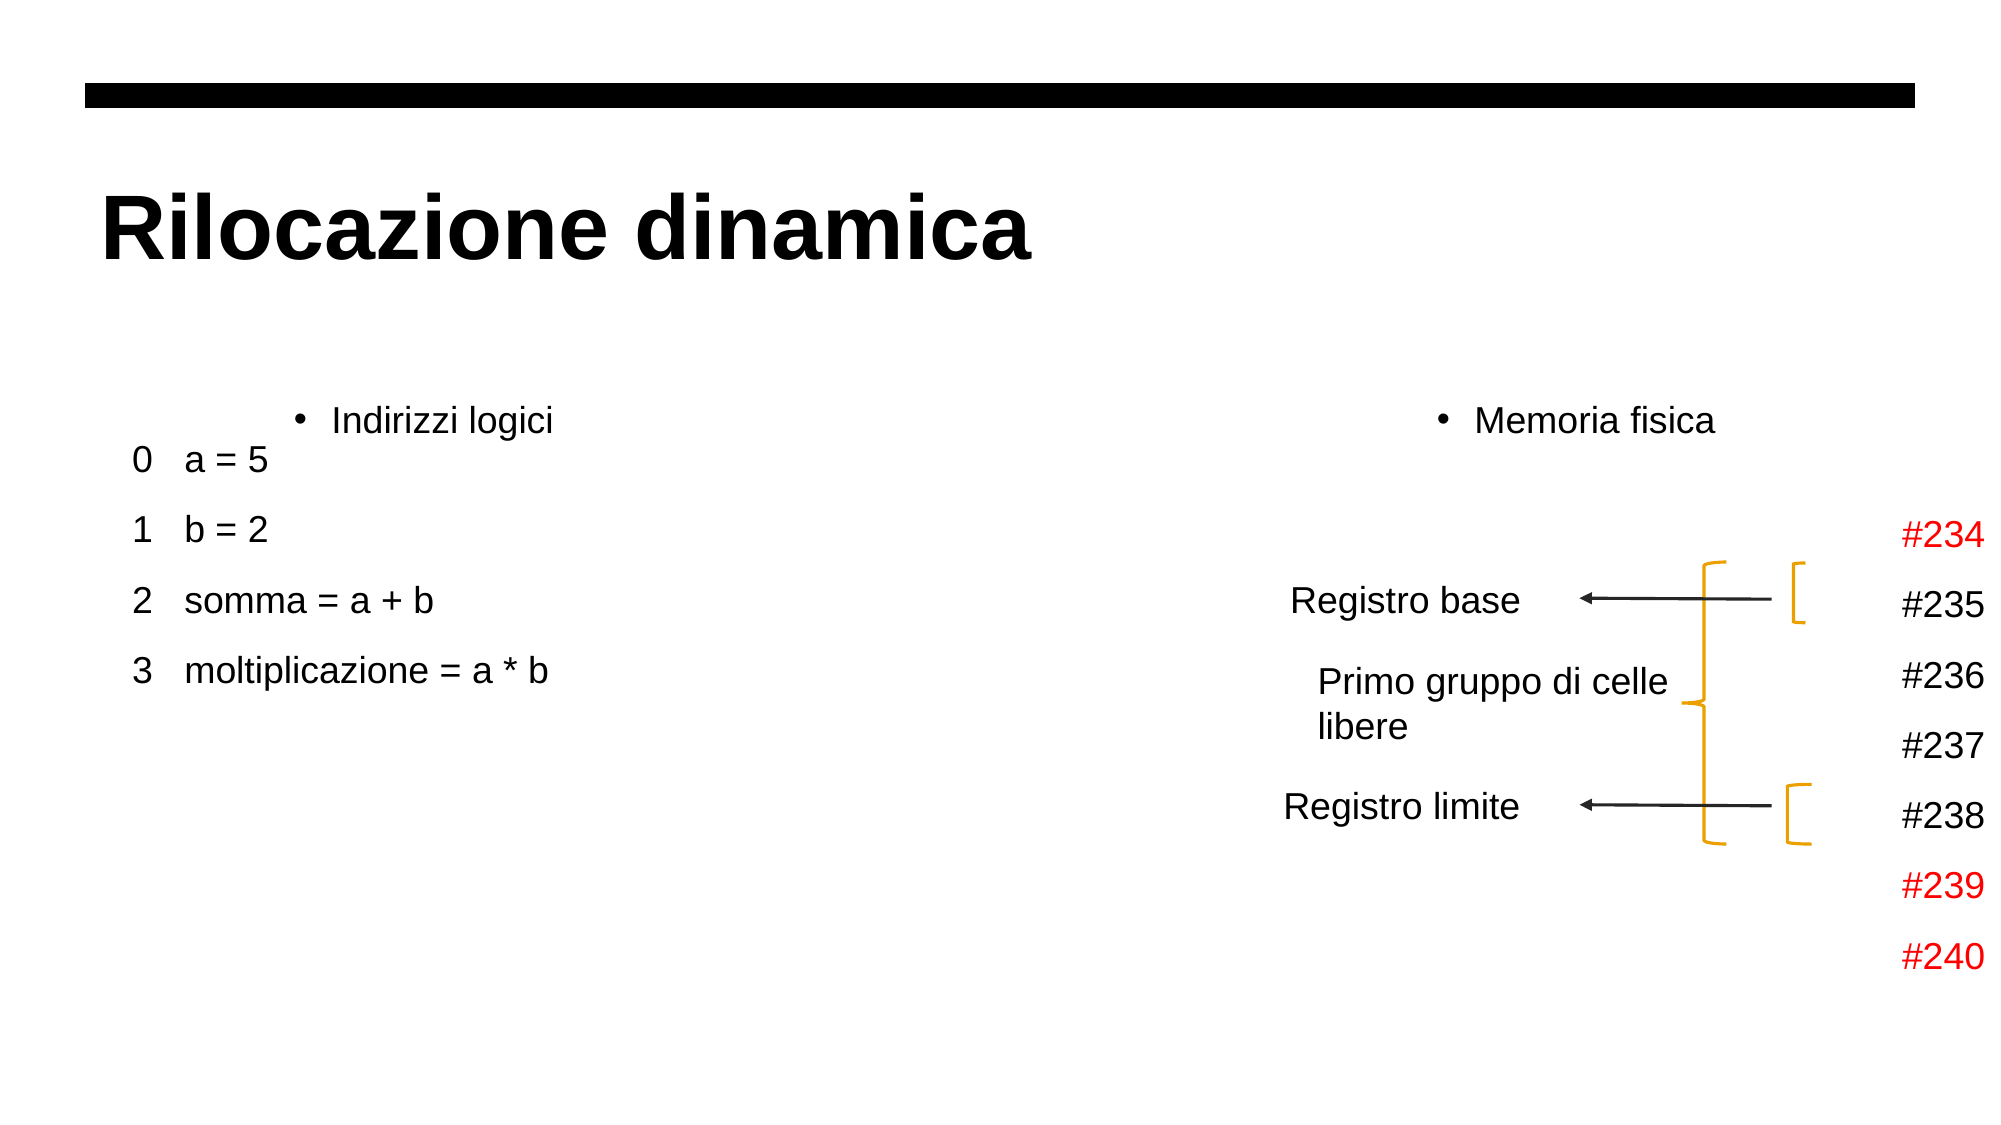

# Rilocazione dinamica
Indirizzi logici
Memoria fisica
   0   a = 5
   1   b = 2
   2   somma = a + b
   3   moltiplicazione = a * b
                   #234
#235
#236
#237
#238
#239
#240

Registro base
Primo gruppo di celle libere
Registro limite